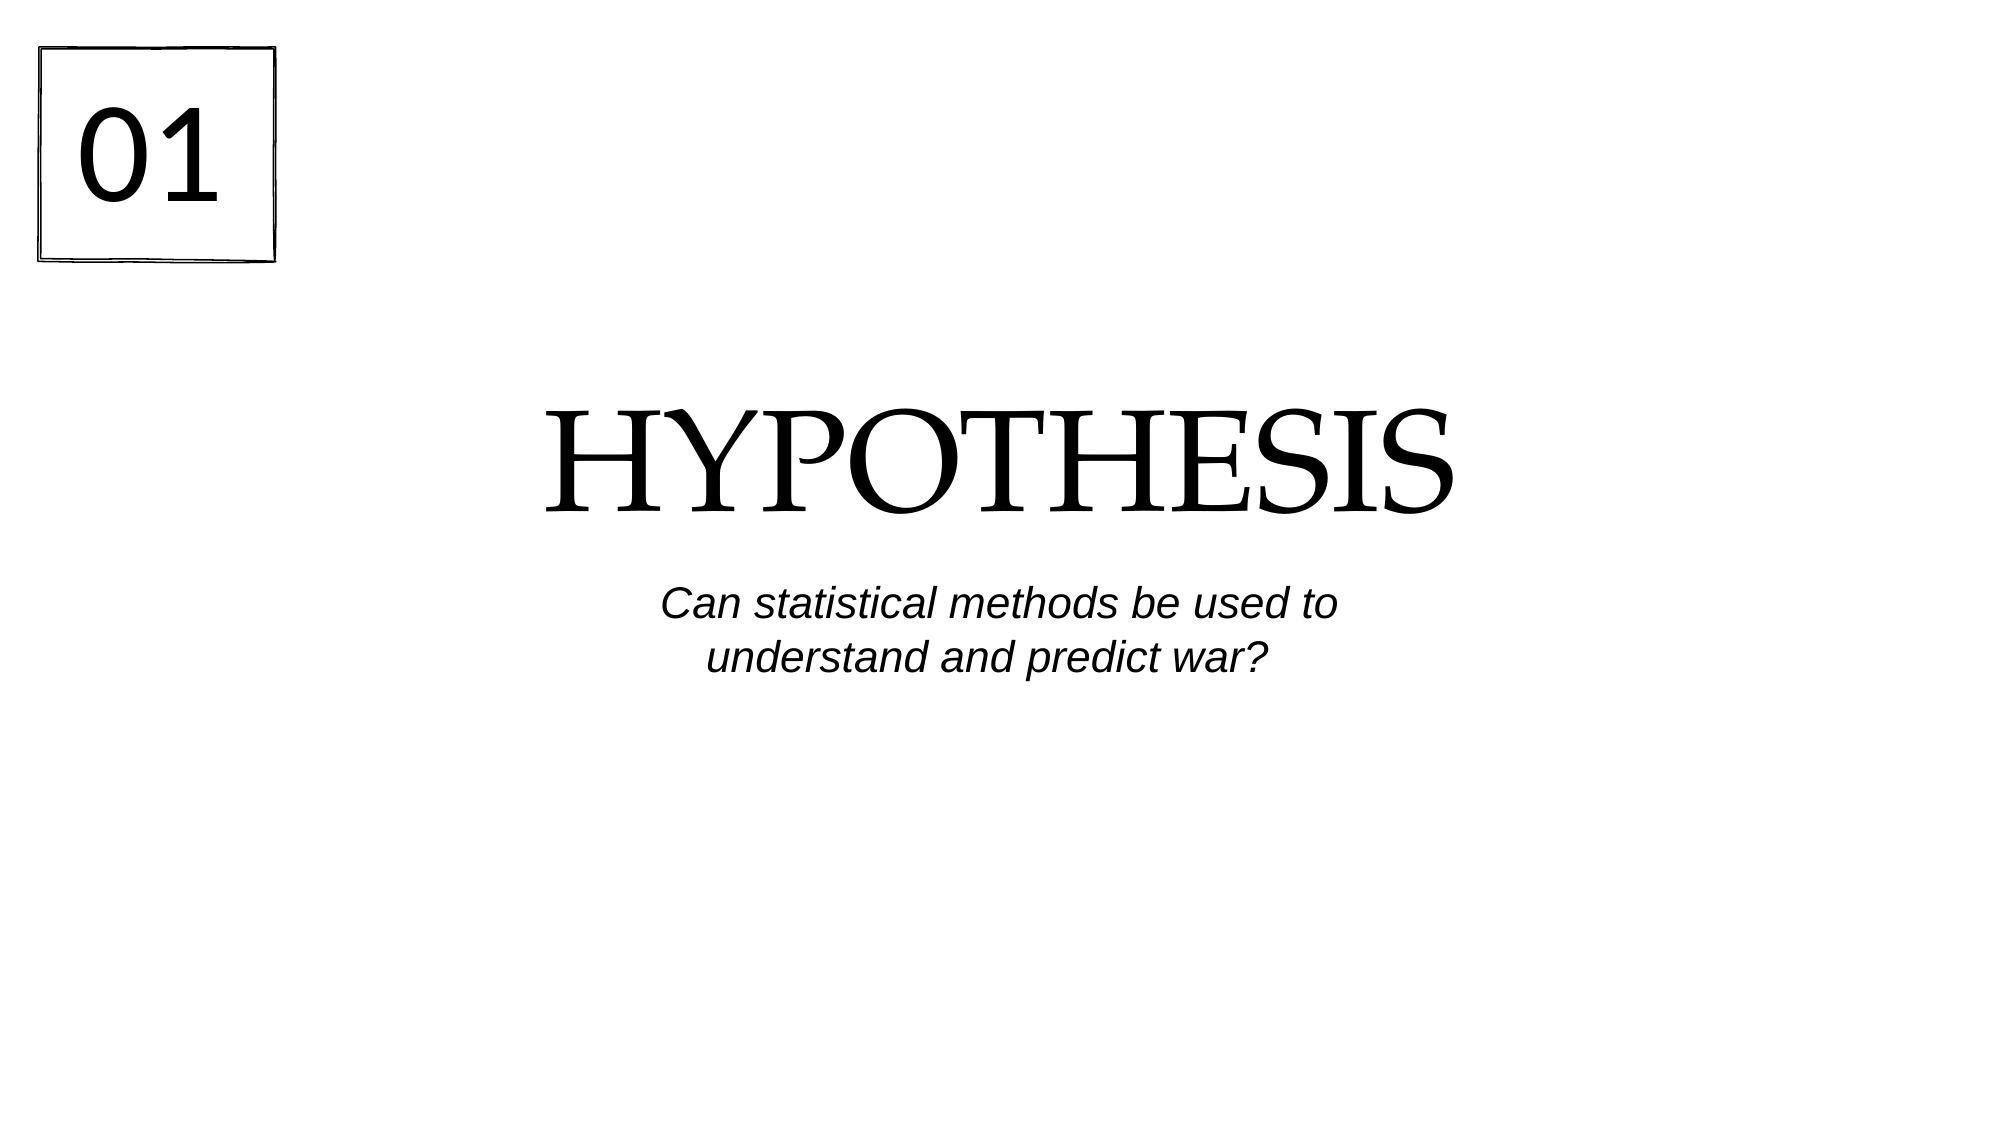

01
# HYPOTHESIS
Can statistical methods be used to understand and predict war?